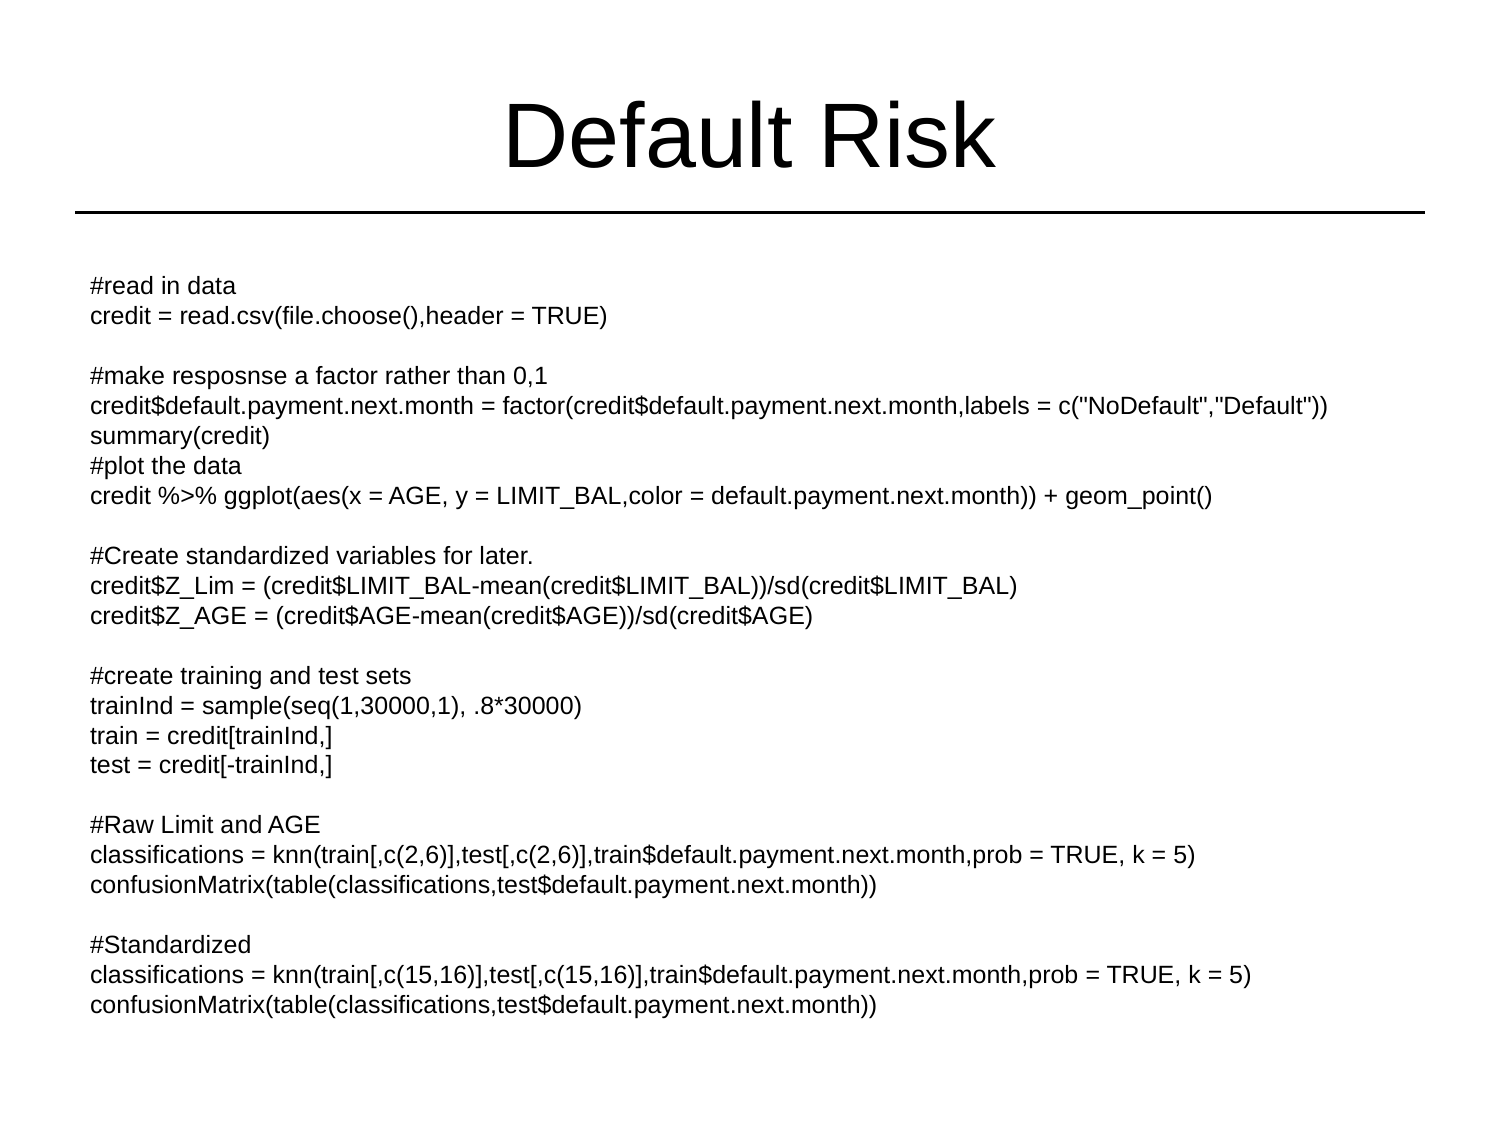

# Default Risk
#read in data
credit = read.csv(file.choose(),header = TRUE)

#make resposnse a factor rather than 0,1
credit$default.payment.next.month = factor(credit$default.payment.next.month,labels = c("NoDefault","Default"))
summary(credit)
#plot the data
credit %>% ggplot(aes(x = AGE, y = LIMIT_BAL,color = default.payment.next.month)) + geom_point()

#Create standardized variables for later.
credit$Z_Lim = (credit$LIMIT_BAL-mean(credit$LIMIT_BAL))/sd(credit$LIMIT_BAL)
credit$Z_AGE = (credit$AGE-mean(credit$AGE))/sd(credit$AGE)

#create training and test sets
trainInd = sample(seq(1,30000,1), .8*30000)
train = credit[trainInd,]
test = credit[-trainInd,]

#Raw Limit and AGE
classifications = knn(train[,c(2,6)],test[,c(2,6)],train$default.payment.next.month,prob = TRUE, k = 5)
confusionMatrix(table(classifications,test$default.payment.next.month))

#Standardized
classifications = knn(train[,c(15,16)],test[,c(15,16)],train$default.payment.next.month,prob = TRUE, k = 5)
confusionMatrix(table(classifications,test$default.payment.next.month))